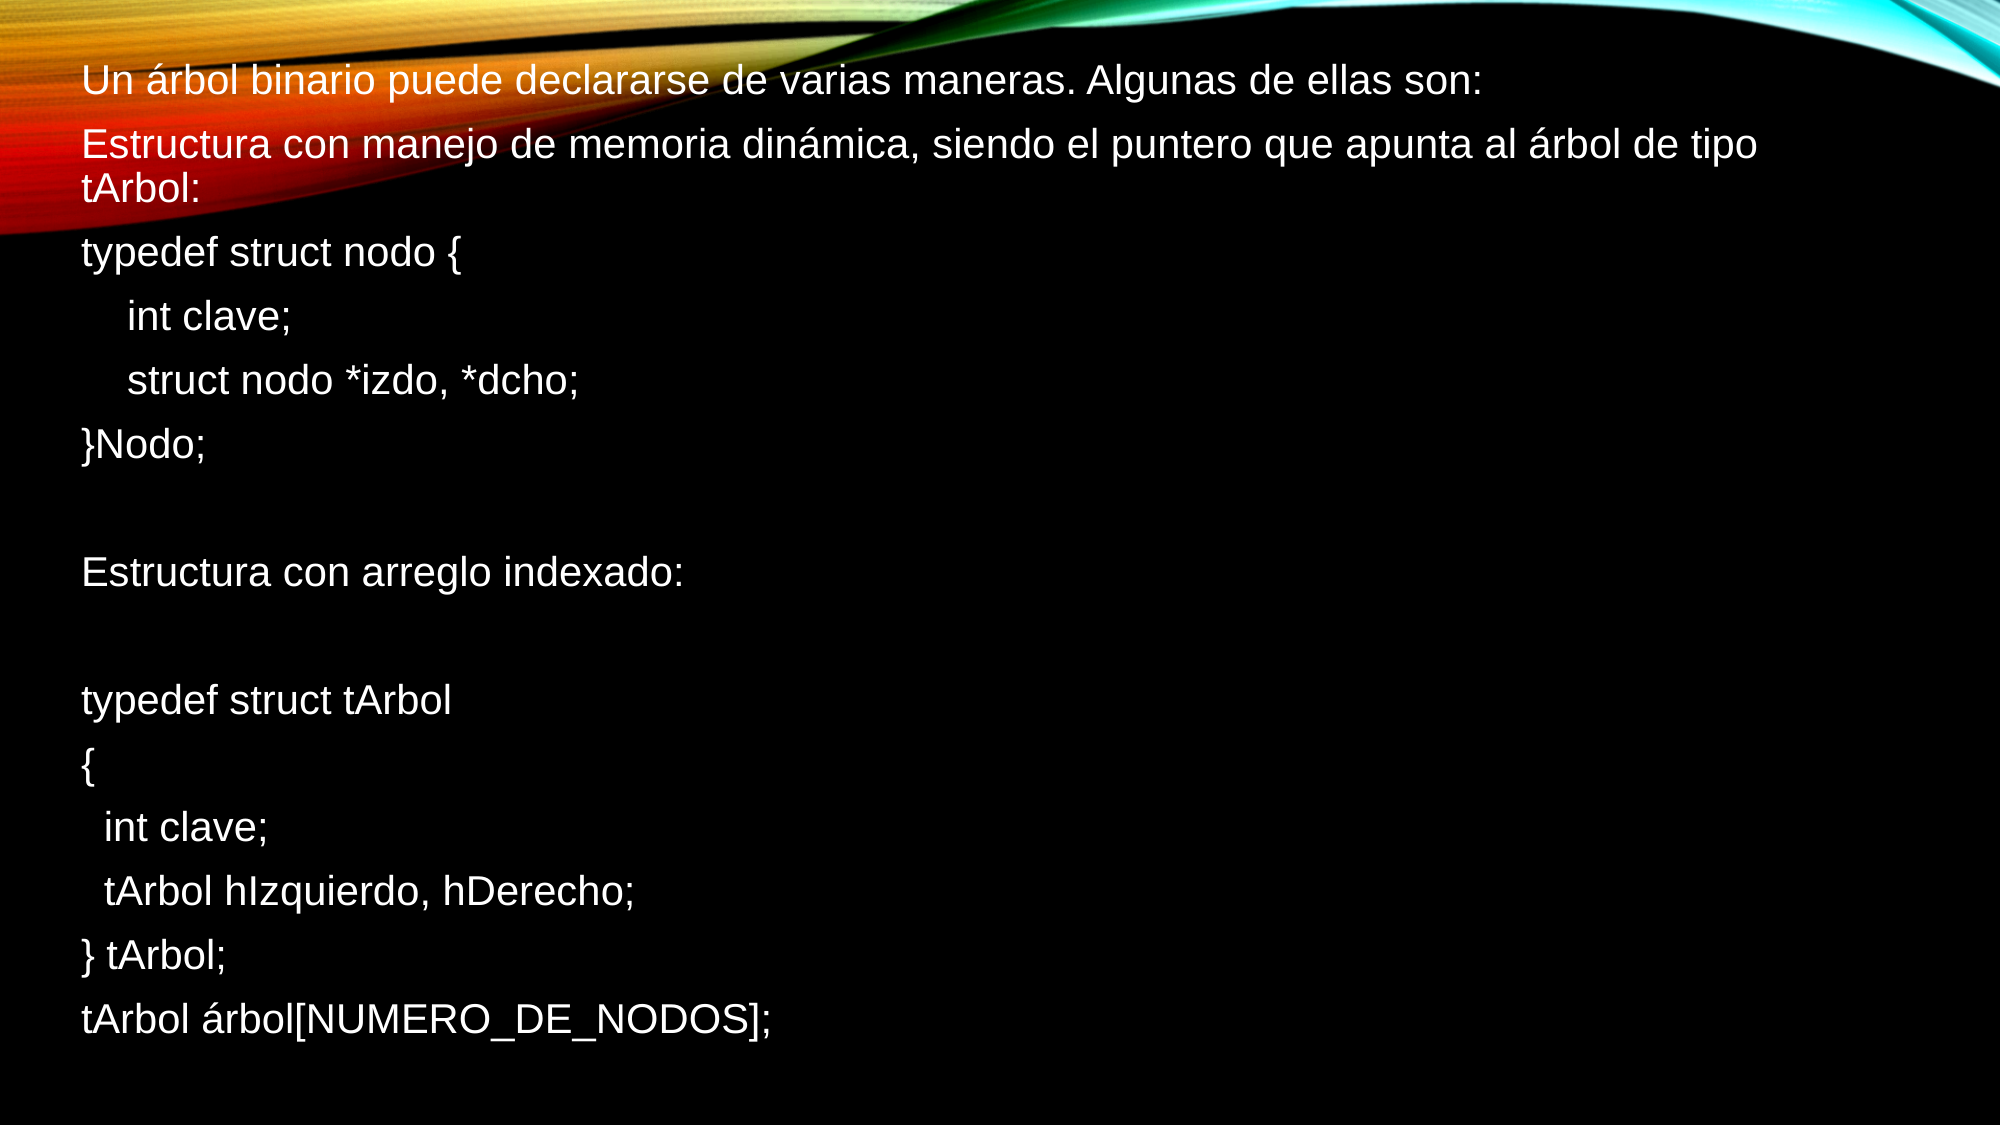

Un árbol binario puede declararse de varias maneras. Algunas de ellas son:
Estructura con manejo de memoria dinámica, siendo el puntero que apunta al árbol de tipo tArbol:
typedef struct nodo {
    int clave;
    struct nodo *izdo, *dcho;
}Nodo;

Estructura con arreglo indexado:

typedef struct tArbol
{
  int clave;
  tArbol hIzquierdo, hDerecho;
} tArbol;
tArbol árbol[NUMERO_DE_NODOS];